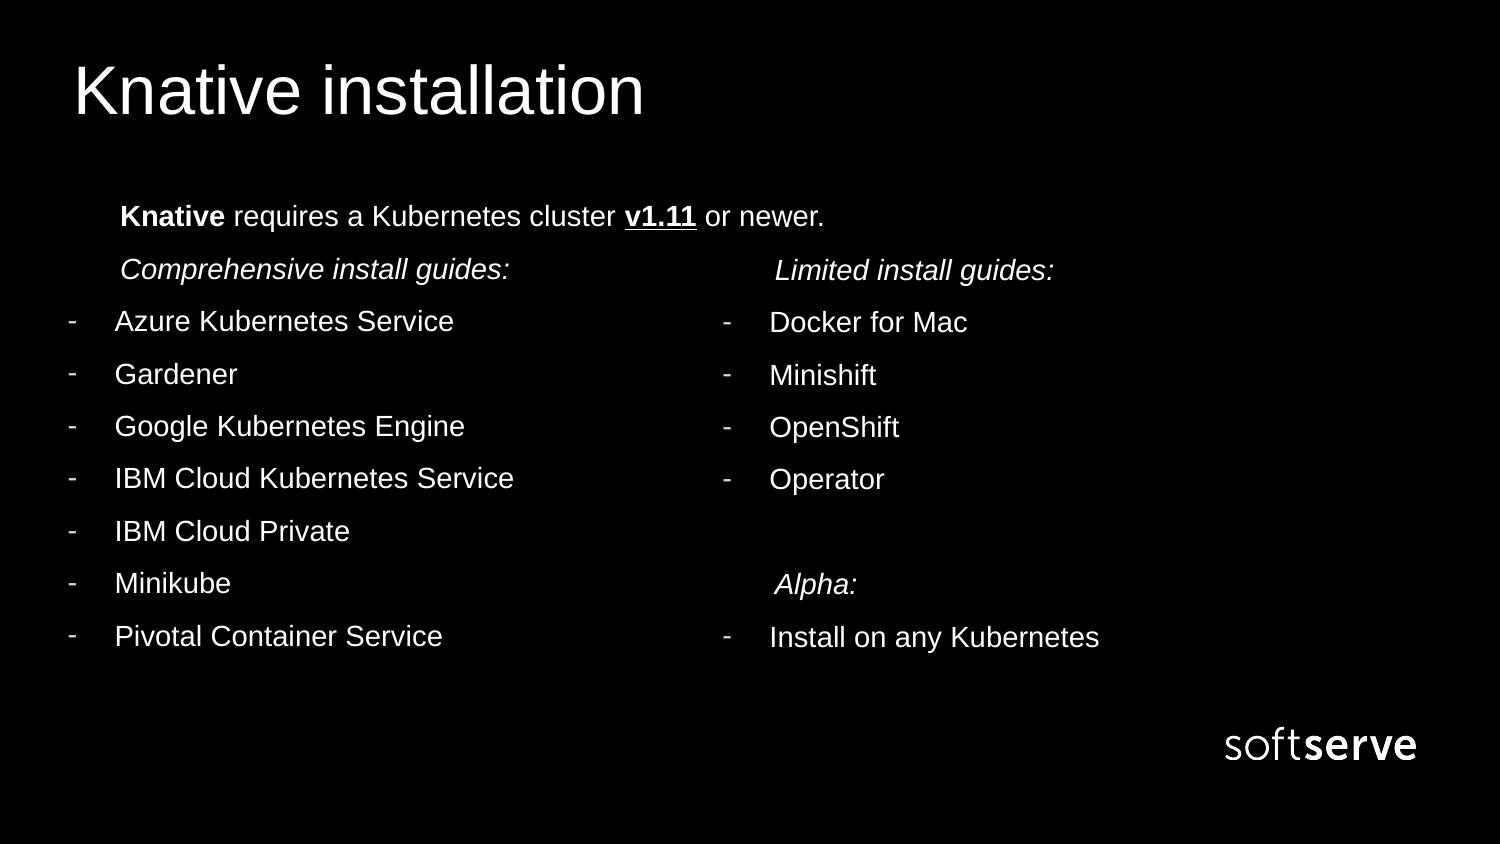

Knative installation
Knative requires a Kubernetes cluster v1.11 or newer.
Comprehensive install guides:
Azure Kubernetes Service
Gardener
Google Kubernetes Engine
IBM Cloud Kubernetes Service
IBM Cloud Private
Minikube
Pivotal Container Service

 .
Limited install guides:
Docker for Mac
Minishift
OpenShift
Operator

Alpha:
Install on any Kubernetes